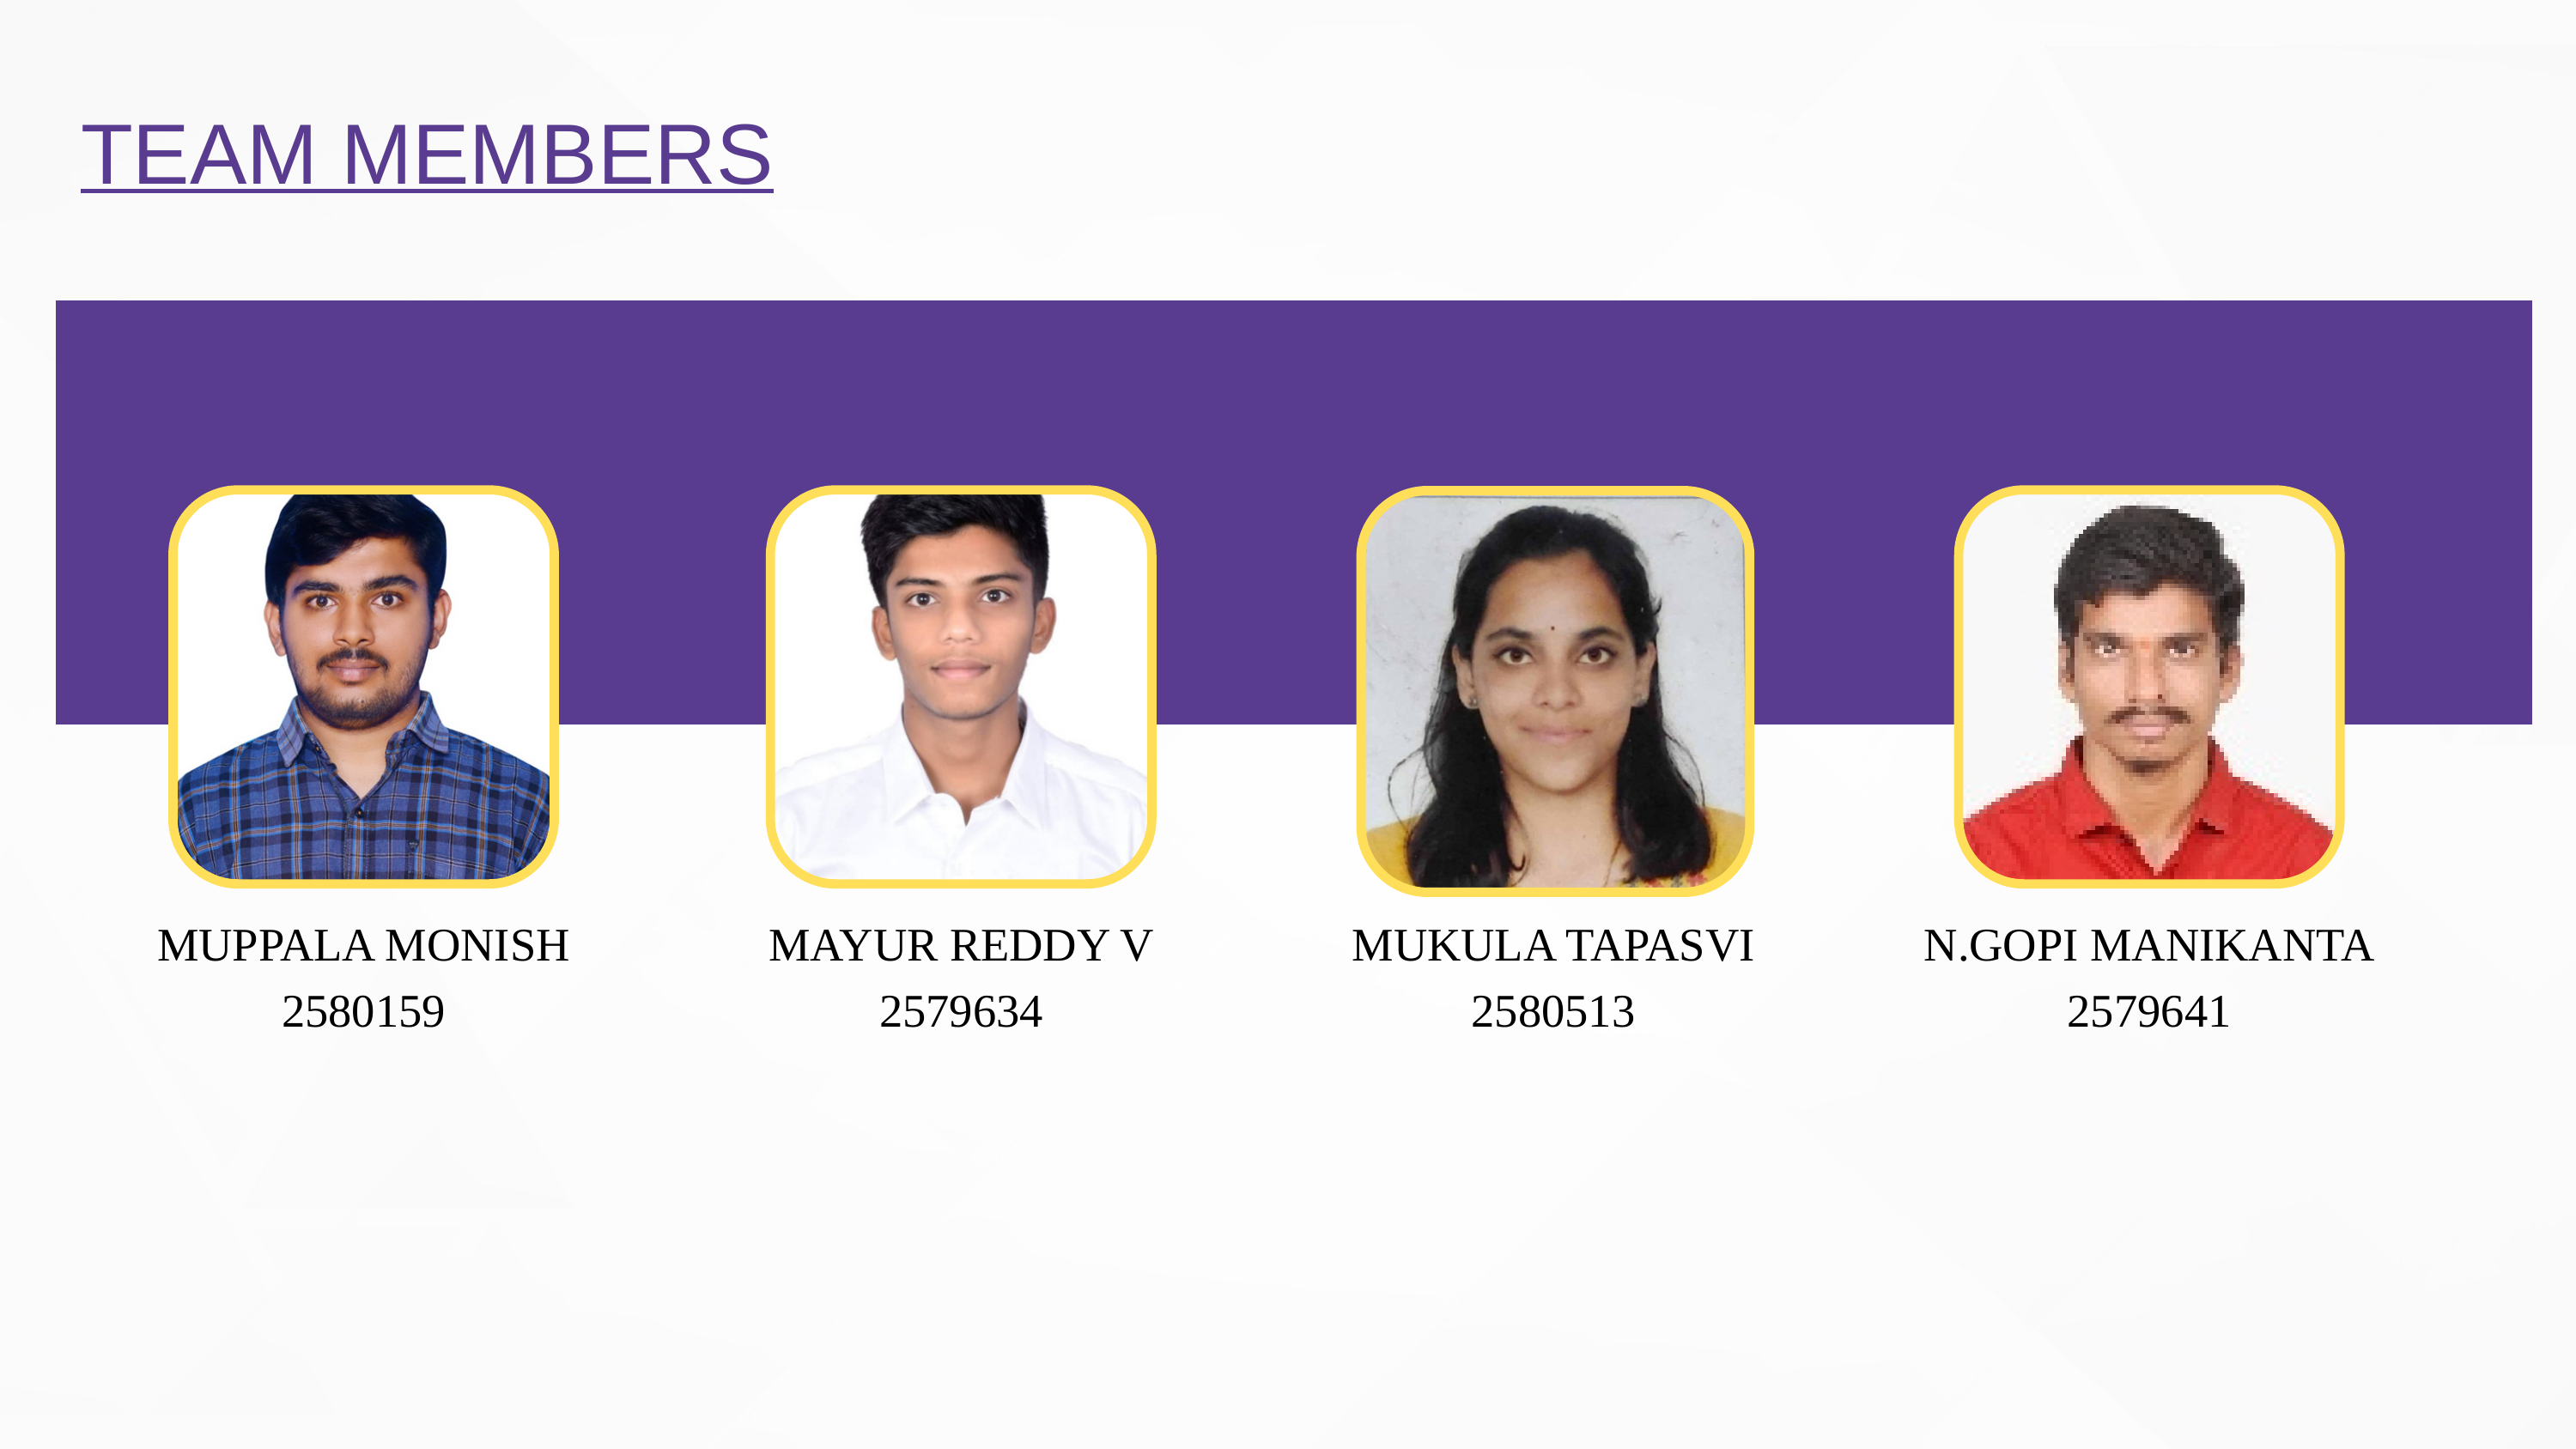

TEAM MEMBERS

MUPPALA MONISH
2580159

MAYUR REDDY V
2579634
MUKULA TAPASVI
2580513

N.GOPI MANIKANTA
2579641